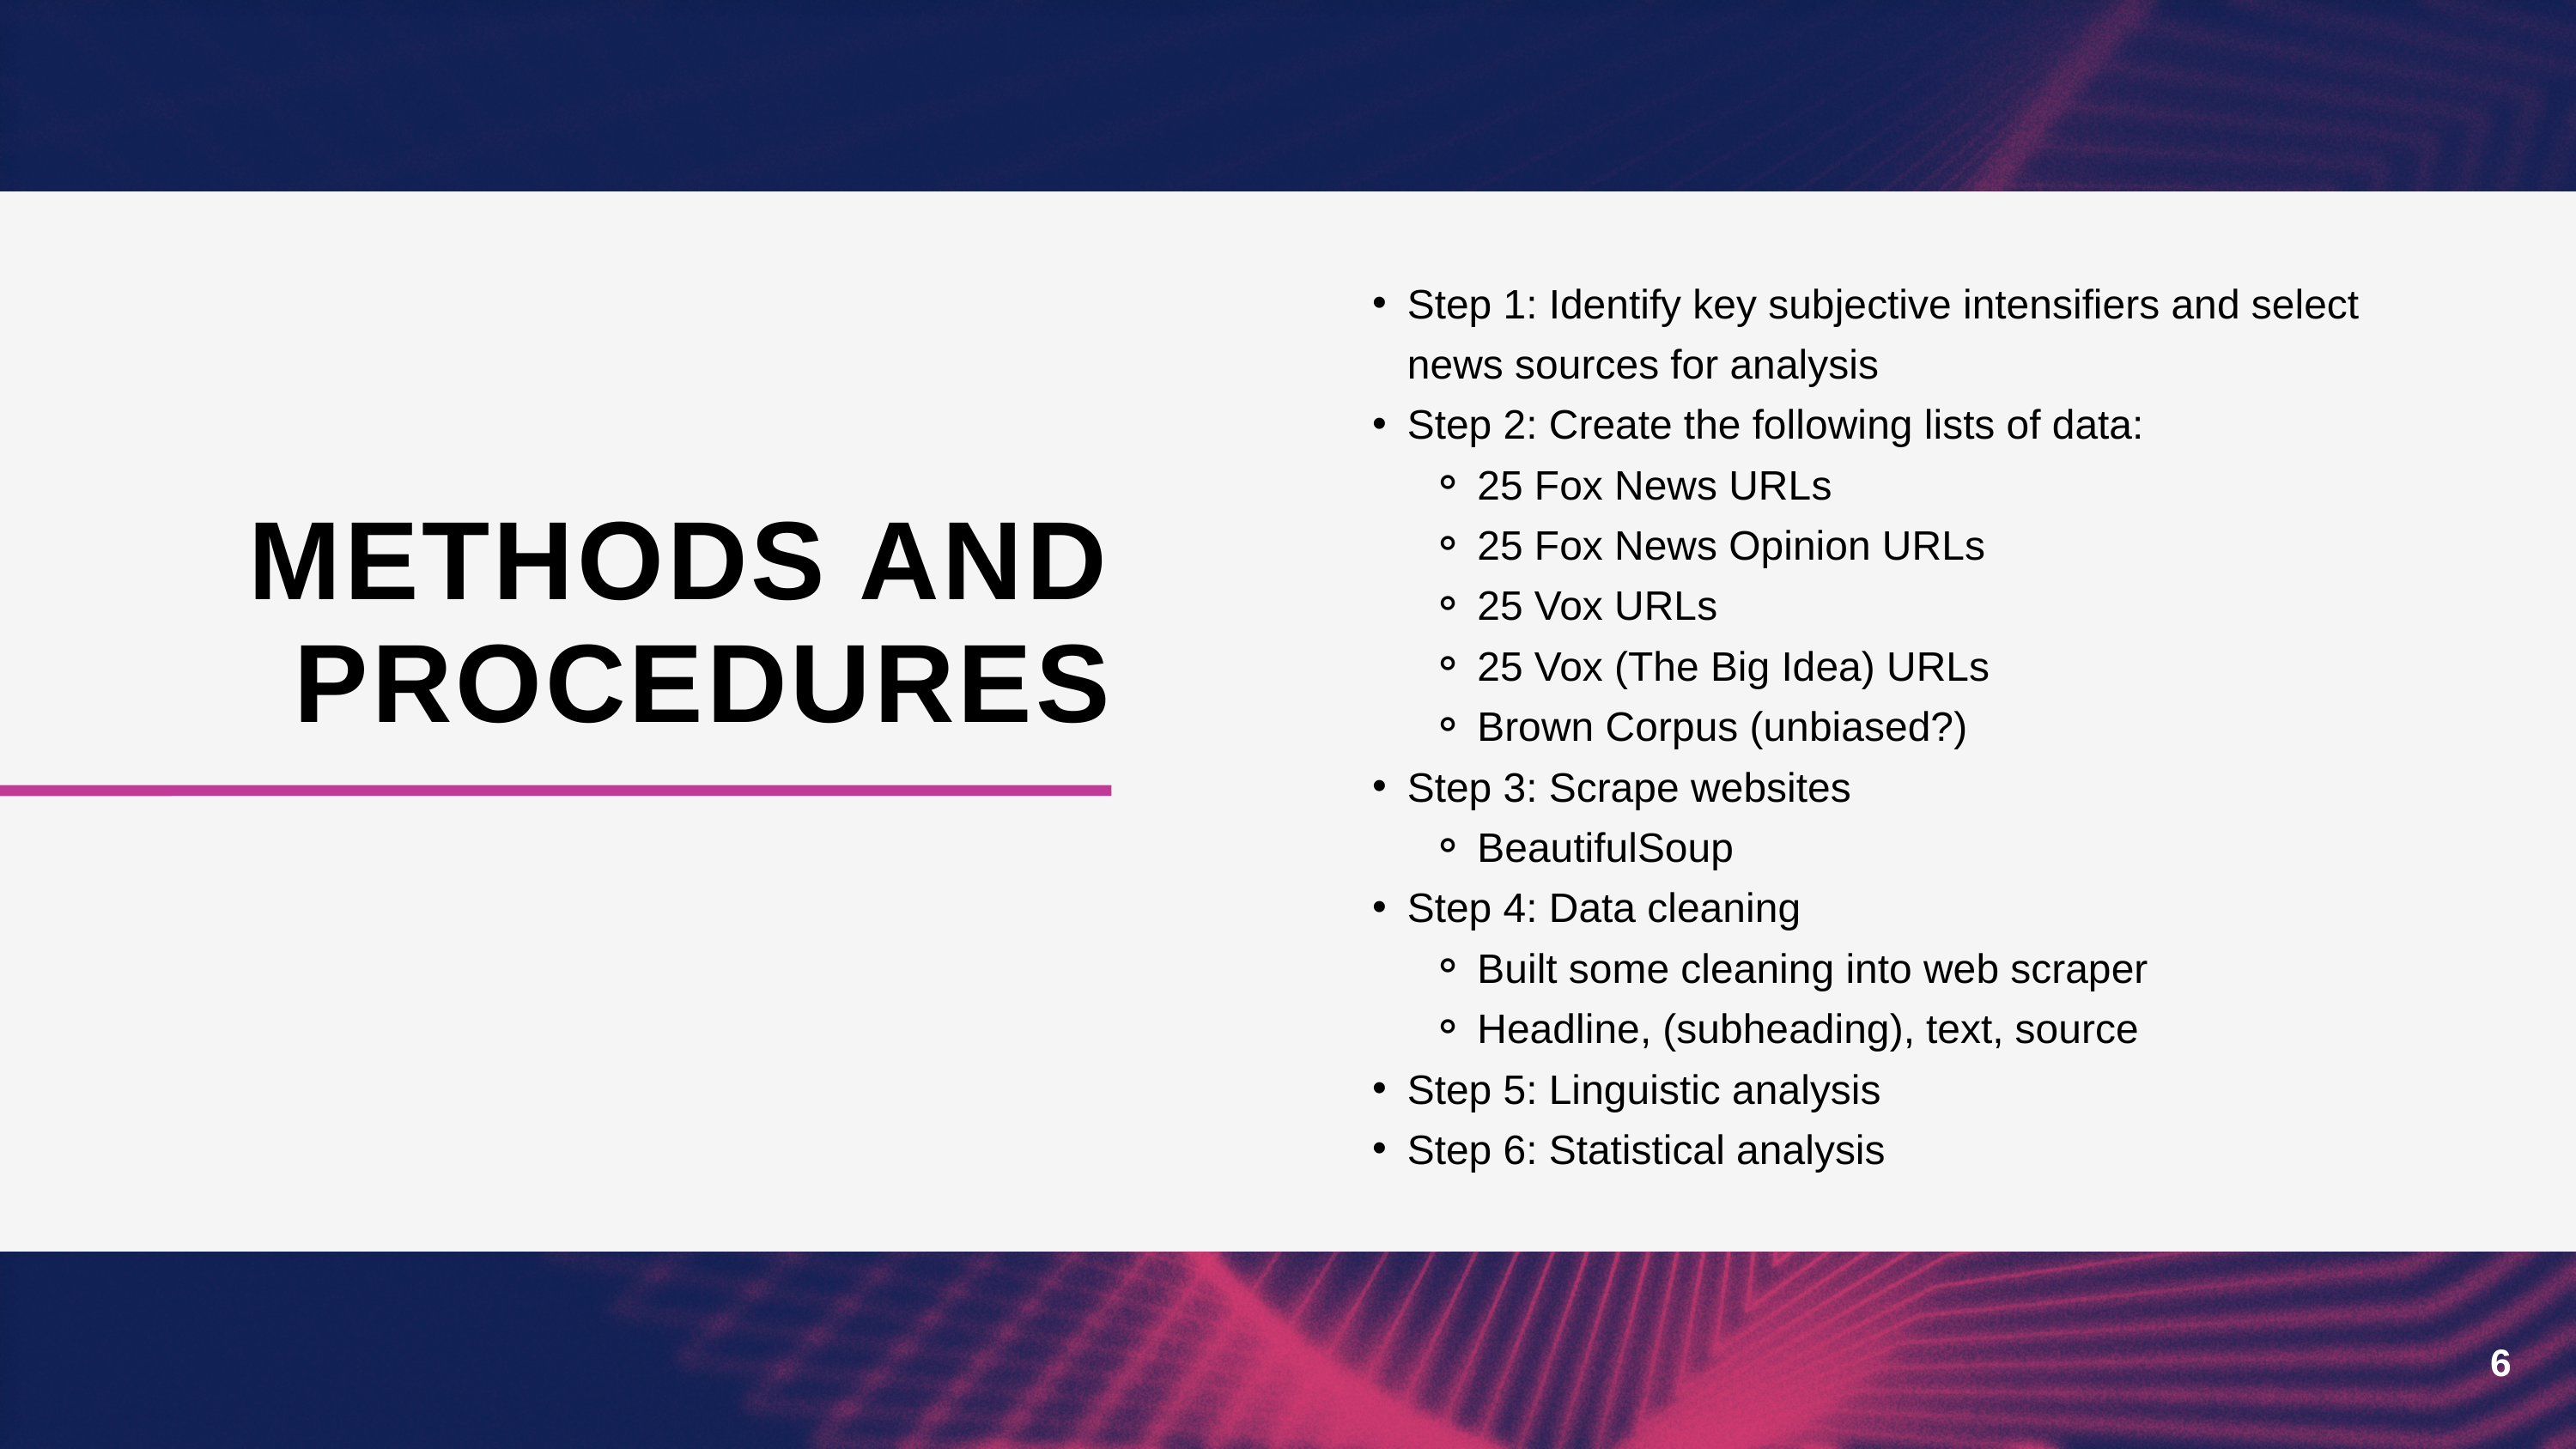

Step 1: Identify key subjective intensifiers and select news sources for analysis
Step 2: Create the following lists of data:
25 Fox News URLs
25 Fox News Opinion URLs
25 Vox URLs
25 Vox (The Big Idea) URLs
Brown Corpus (unbiased?)
Step 3: Scrape websites
BeautifulSoup
Step 4: Data cleaning
Built some cleaning into web scraper
Headline, (subheading), text, source
Step 5: Linguistic analysis
Step 6: Statistical analysis
METHODS AND PROCEDURES

6